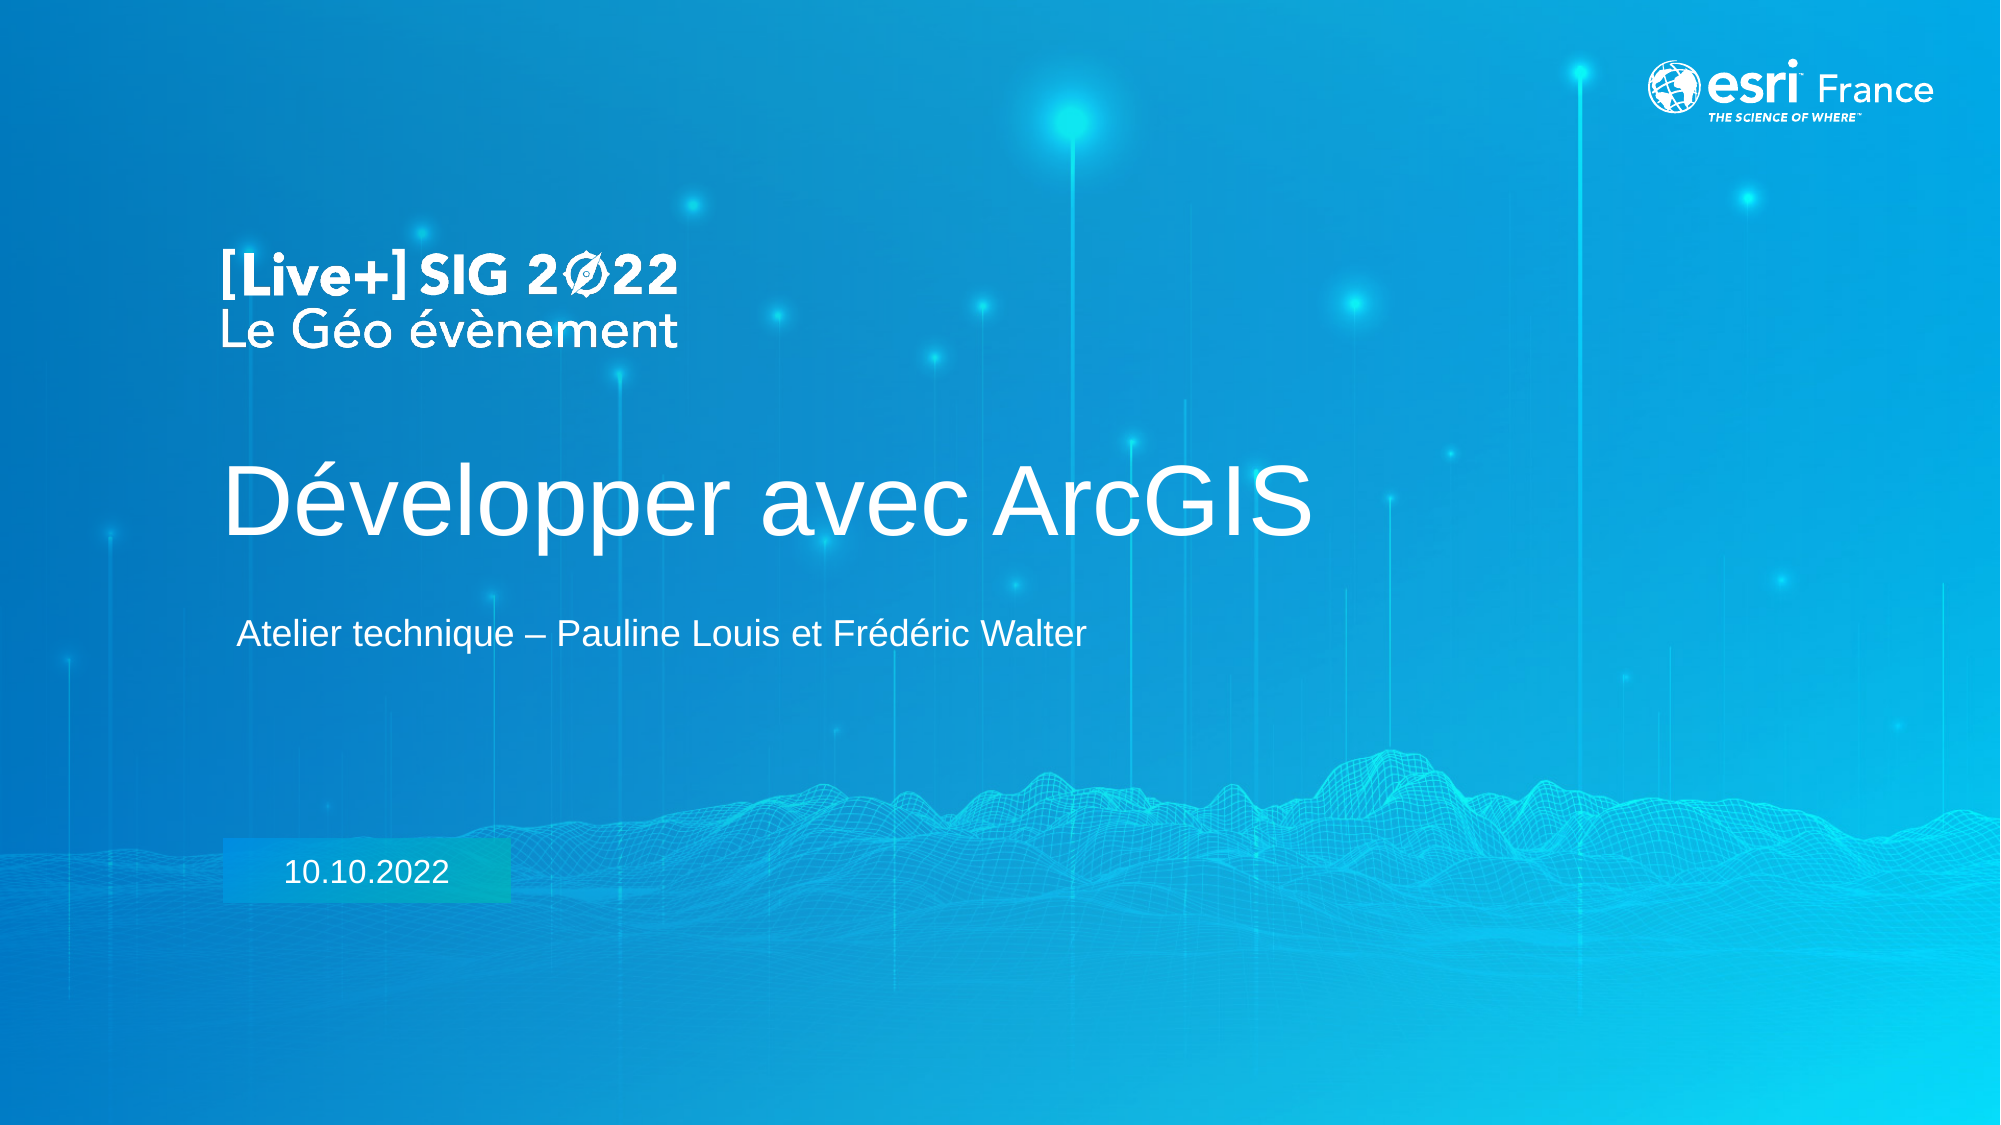

# Développer avec ArcGIS
Atelier technique – Pauline Louis et Frédéric Walter
10.10.2022